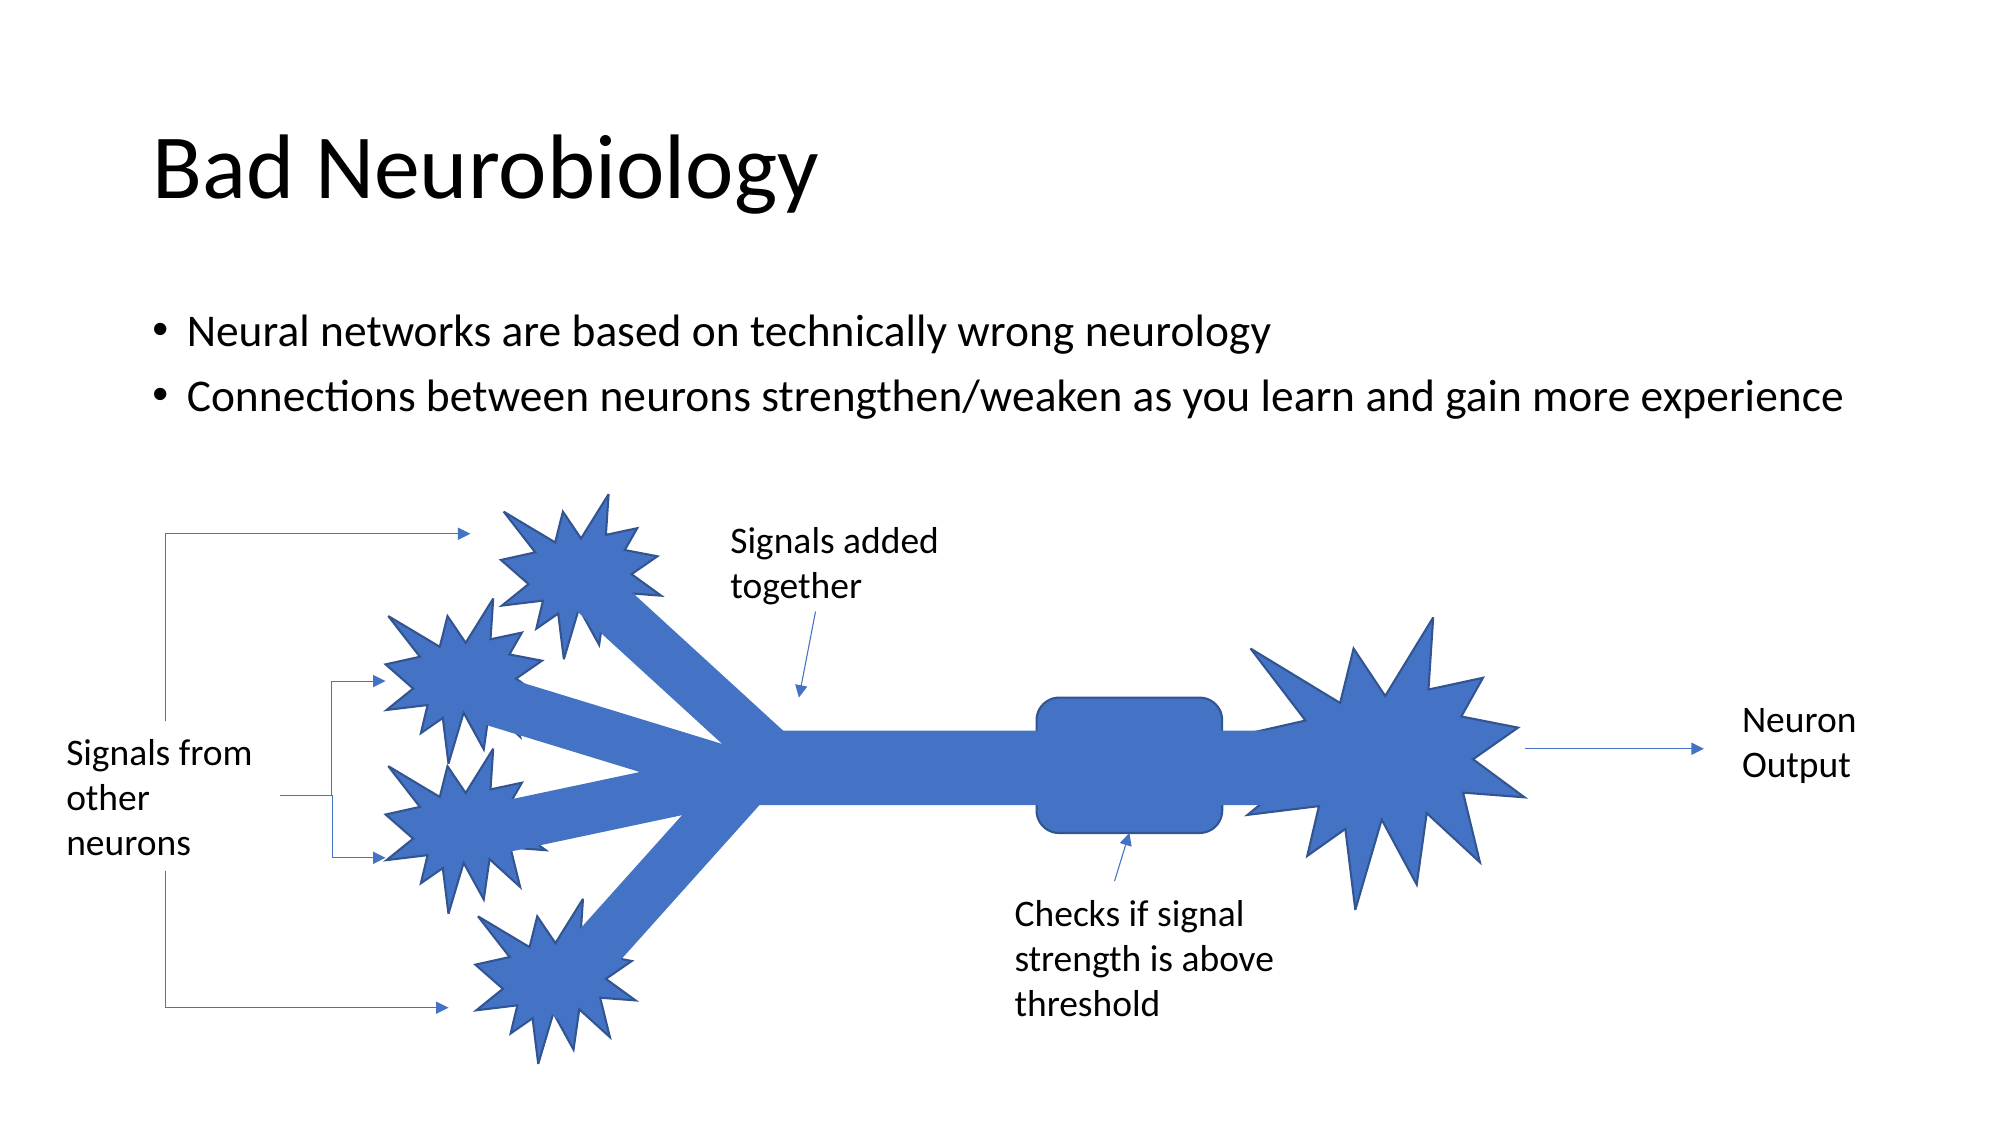

# Bad Neurobiology
Neural networks are based on technically wrong neurology
Connections between neurons strengthen/weaken as you learn and gain more experience

Signals added together

Neuron Output

Signals from other neurons

Checks if signal strength is above threshold